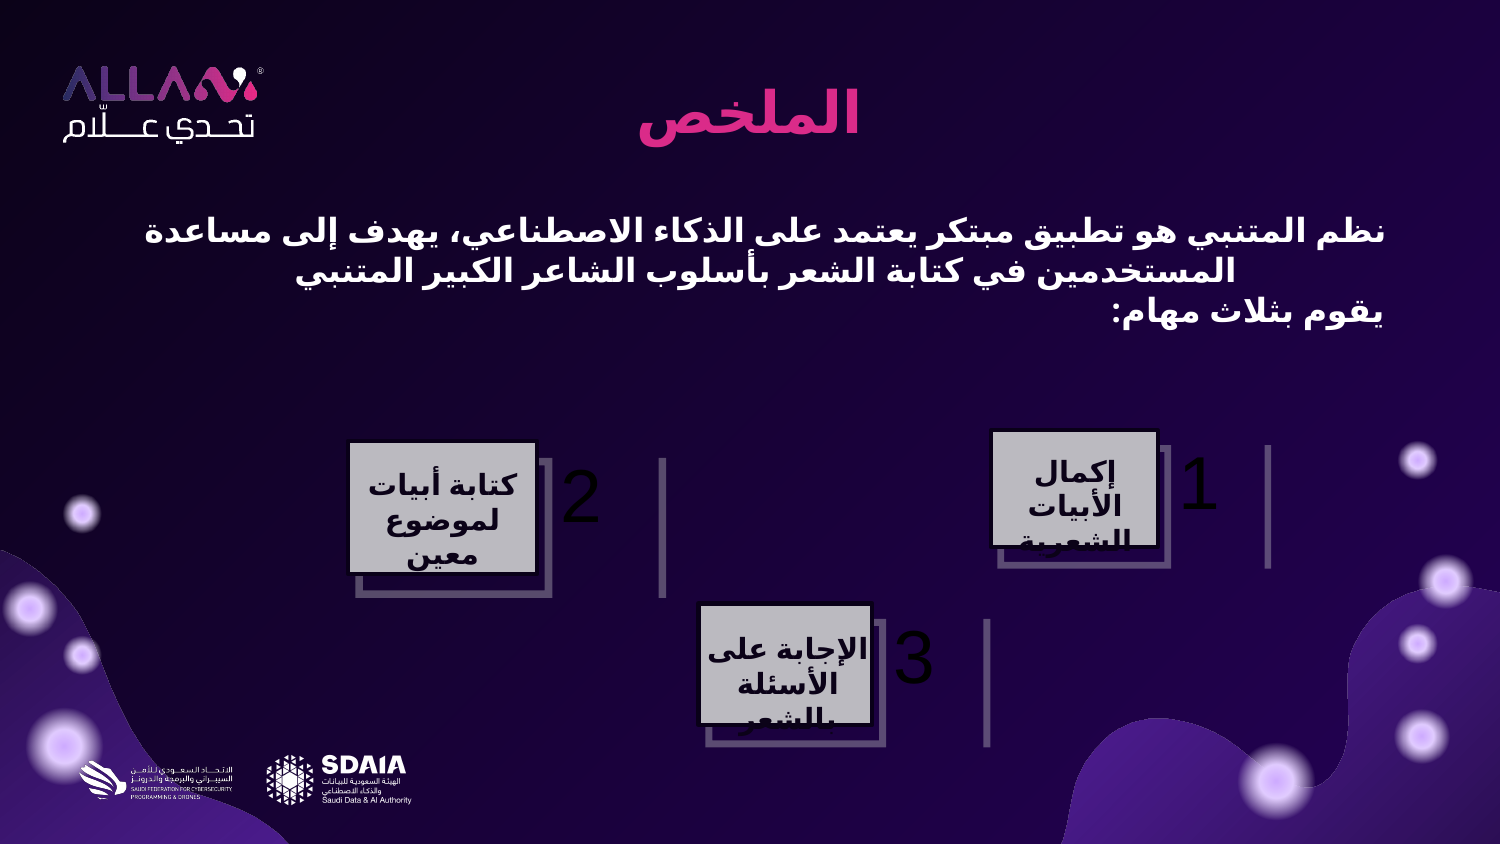

الملخص
نظم المتنبي هو تطبيق مبتكر يعتمد على الذكاء الاصطناعي، يهدف إلى مساعدة المستخدمين في كتابة الشعر بأسلوب الشاعر الكبير المتنبي
 يقوم بثلاث مهام:

كتابة أبيات لموضوع معين

1

2

إكمال الأبيات الشعرية

الإجابة على الأسئلة بالشعر

3